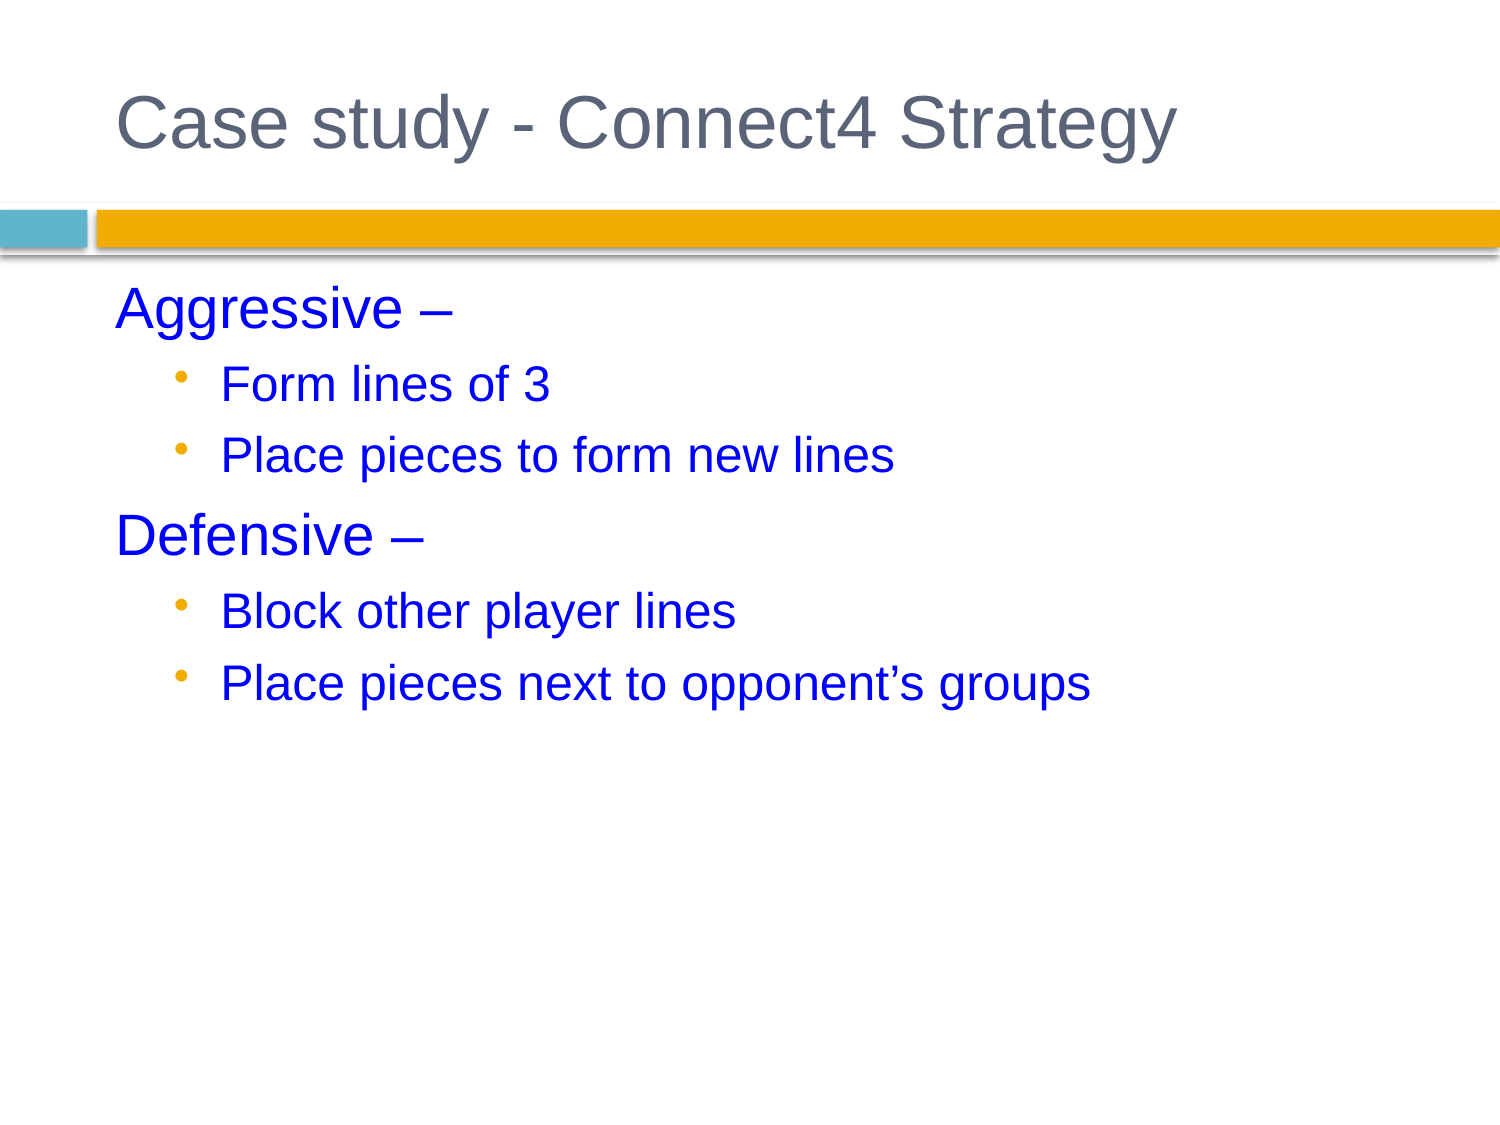

# Case study - Connect4 Strategy
Aggressive –
Form lines of 3
Place pieces to form new lines
Defensive –
Block other player lines
Place pieces next to opponent’s groups